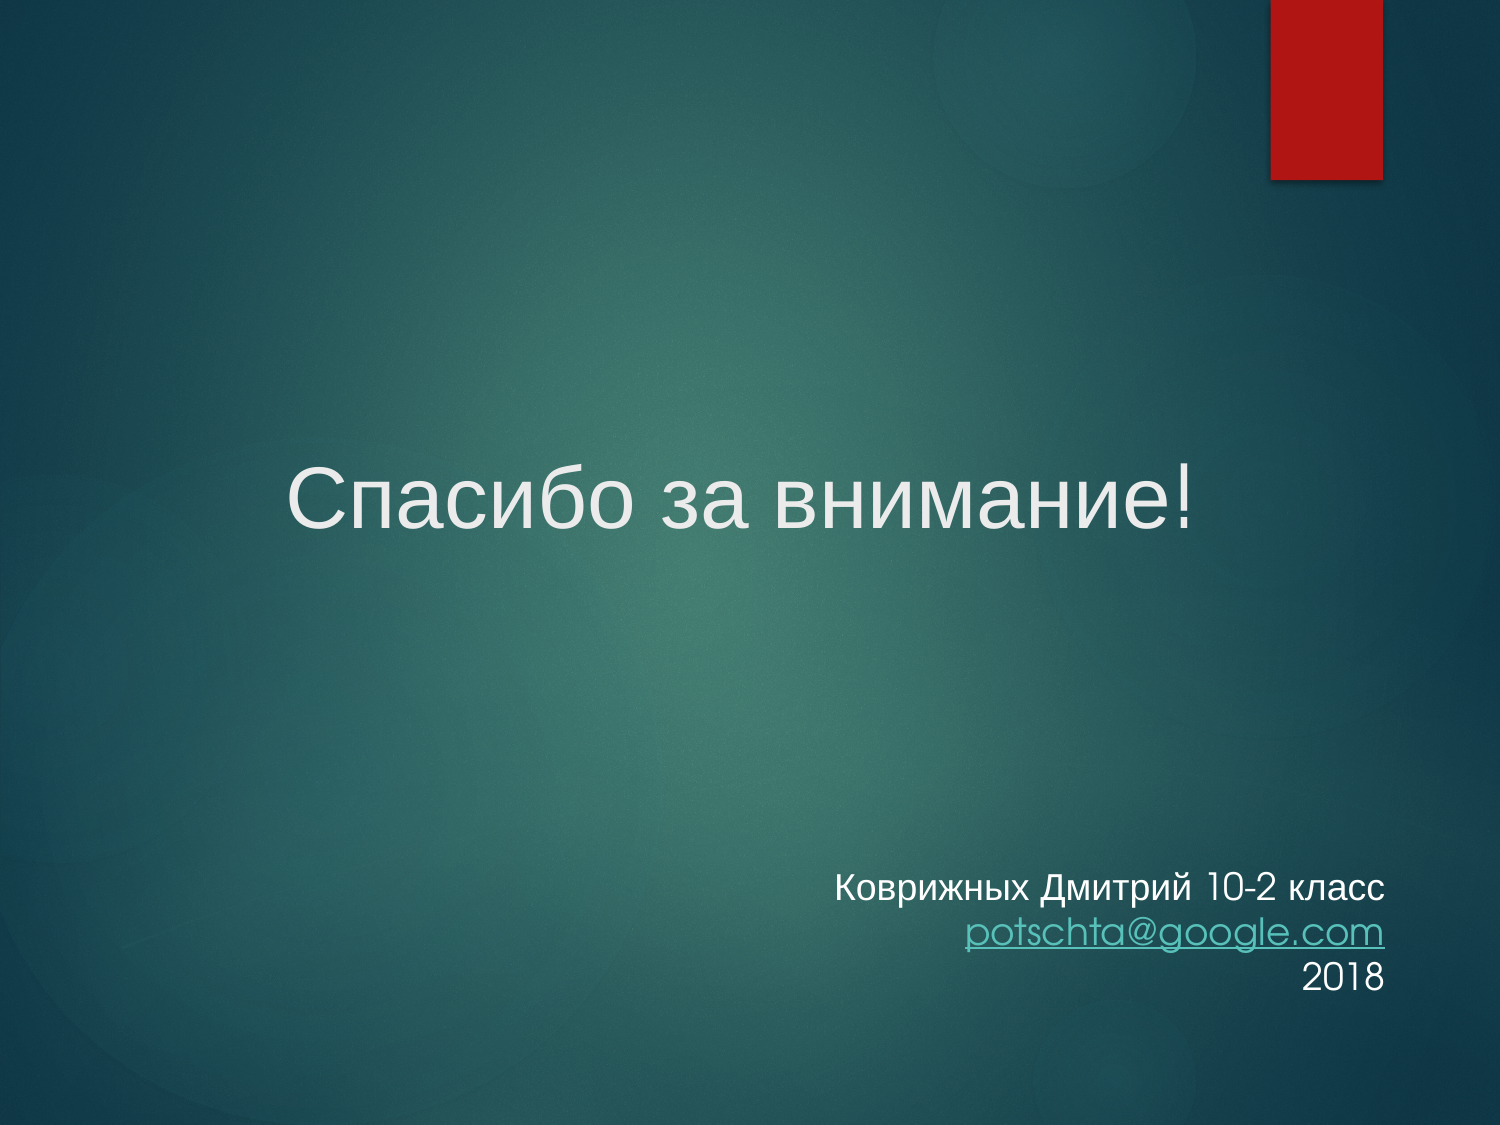

# Спасибо за внимание!
Коврижных Дмитрий 10-2 класс
potschta@google.com
2018